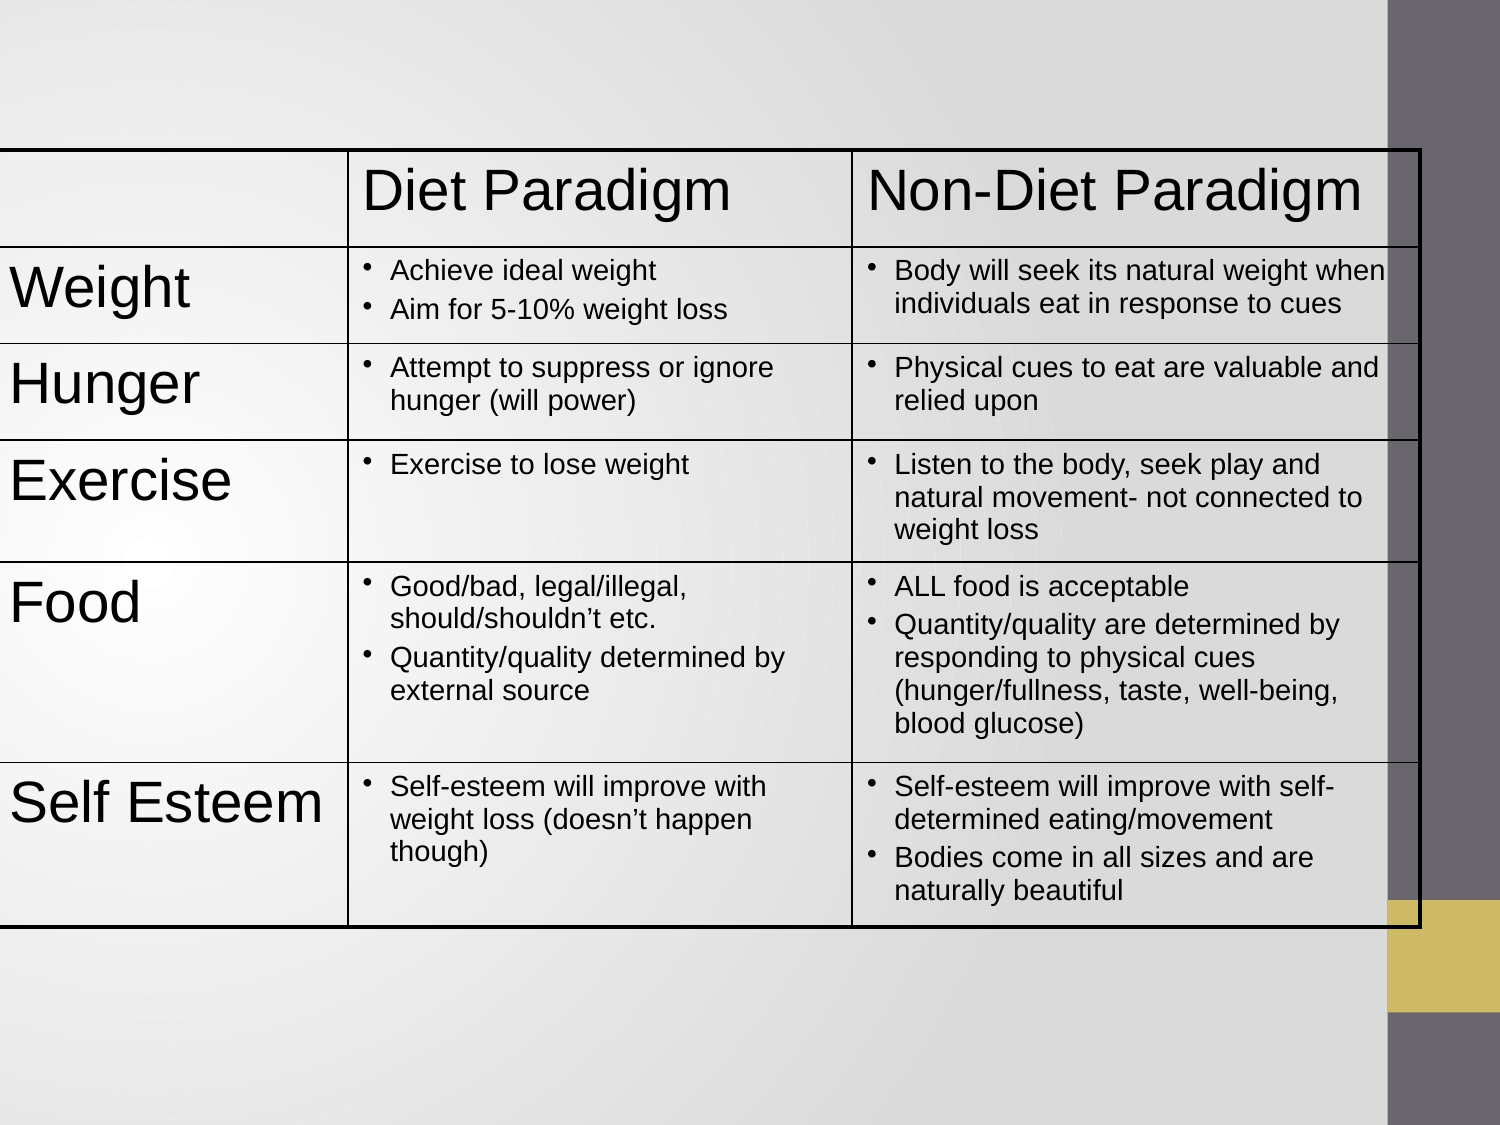

|  | Diet Paradigm | Non-Diet Paradigm |
| --- | --- | --- |
| Weight | Achieve ideal weight Aim for 5-10% weight loss | Body will seek its natural weight when individuals eat in response to cues |
| Hunger | Attempt to suppress or ignore hunger (will power) | Physical cues to eat are valuable and relied upon |
| Exercise | Exercise to lose weight | Listen to the body, seek play and natural movement- not connected to weight loss |
| Food | Good/bad, legal/illegal, should/shouldn’t etc. Quantity/quality determined by external source | ALL food is acceptable Quantity/quality are determined by responding to physical cues (hunger/fullness, taste, well-being, blood glucose) |
| Self Esteem | Self-esteem will improve with weight loss (doesn’t happen though) | Self-esteem will improve with self-determined eating/movement Bodies come in all sizes and are naturally beautiful |